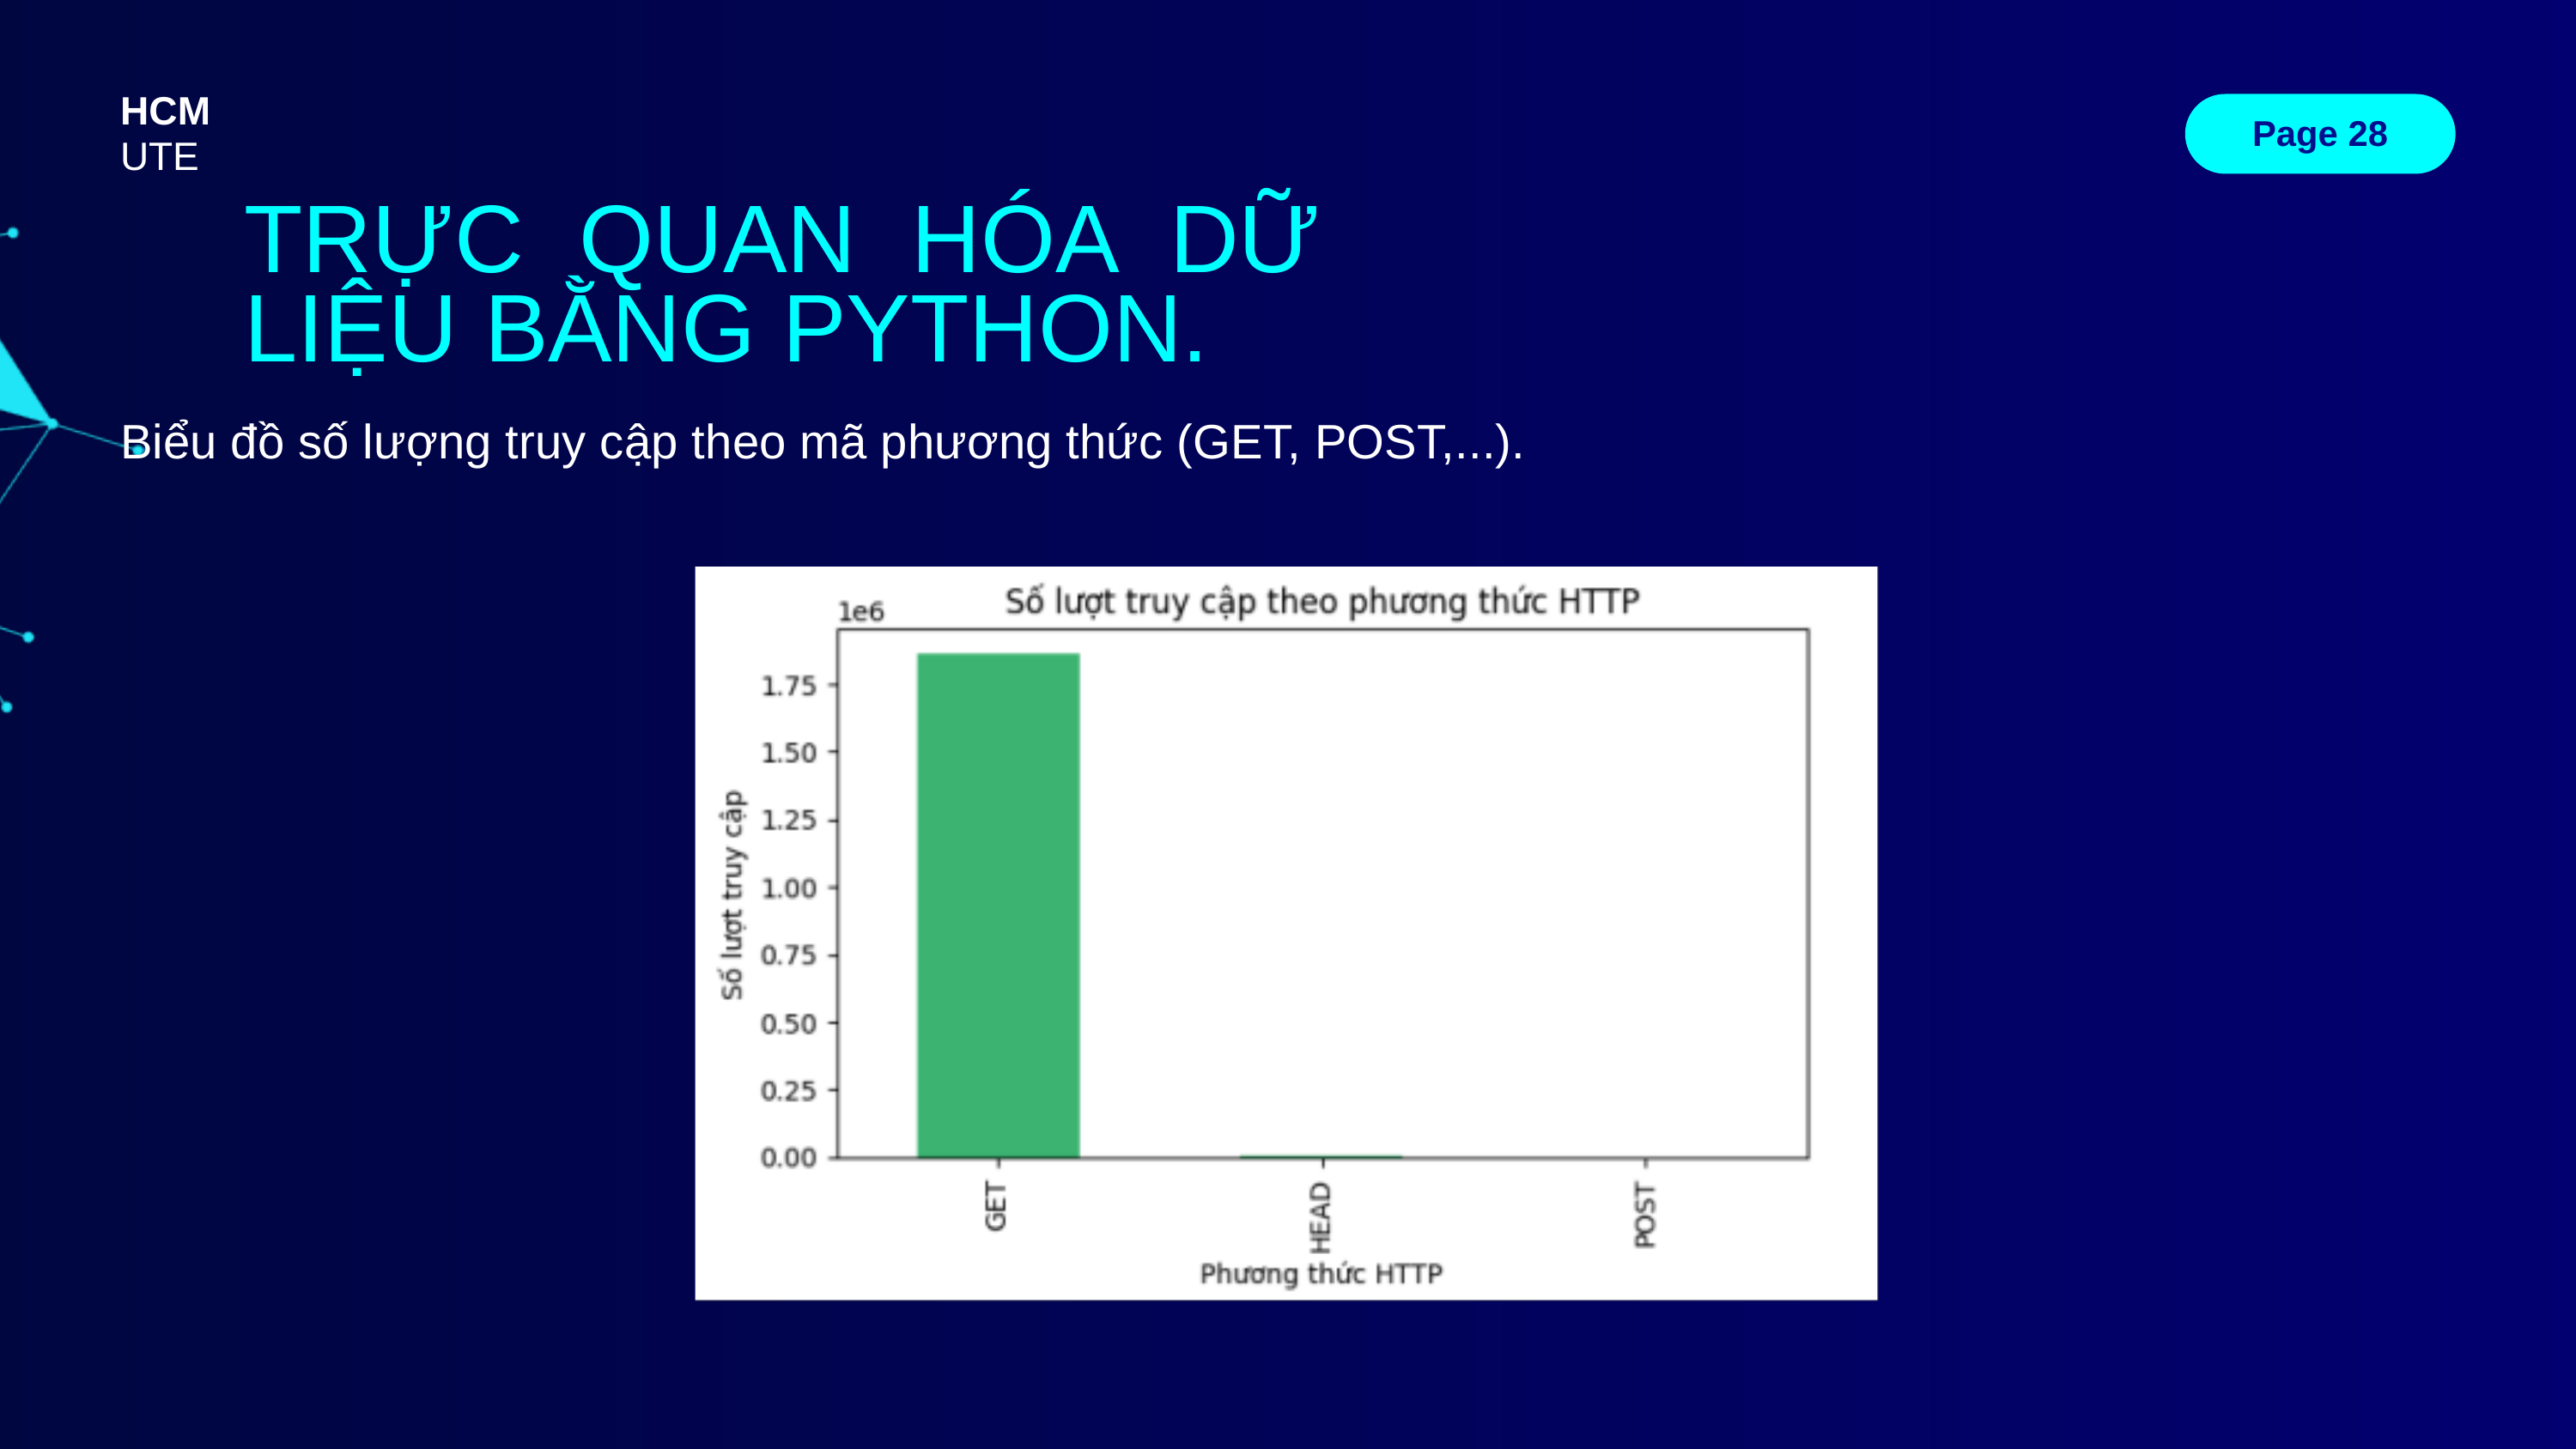

HCM

Page 28
UTE

TRỰC QUAN HÓA DỮ LIỆU BẰNG PYTHON.

Biểu đồ số lượng truy cập theo mã phương thức (GET, POST,...).